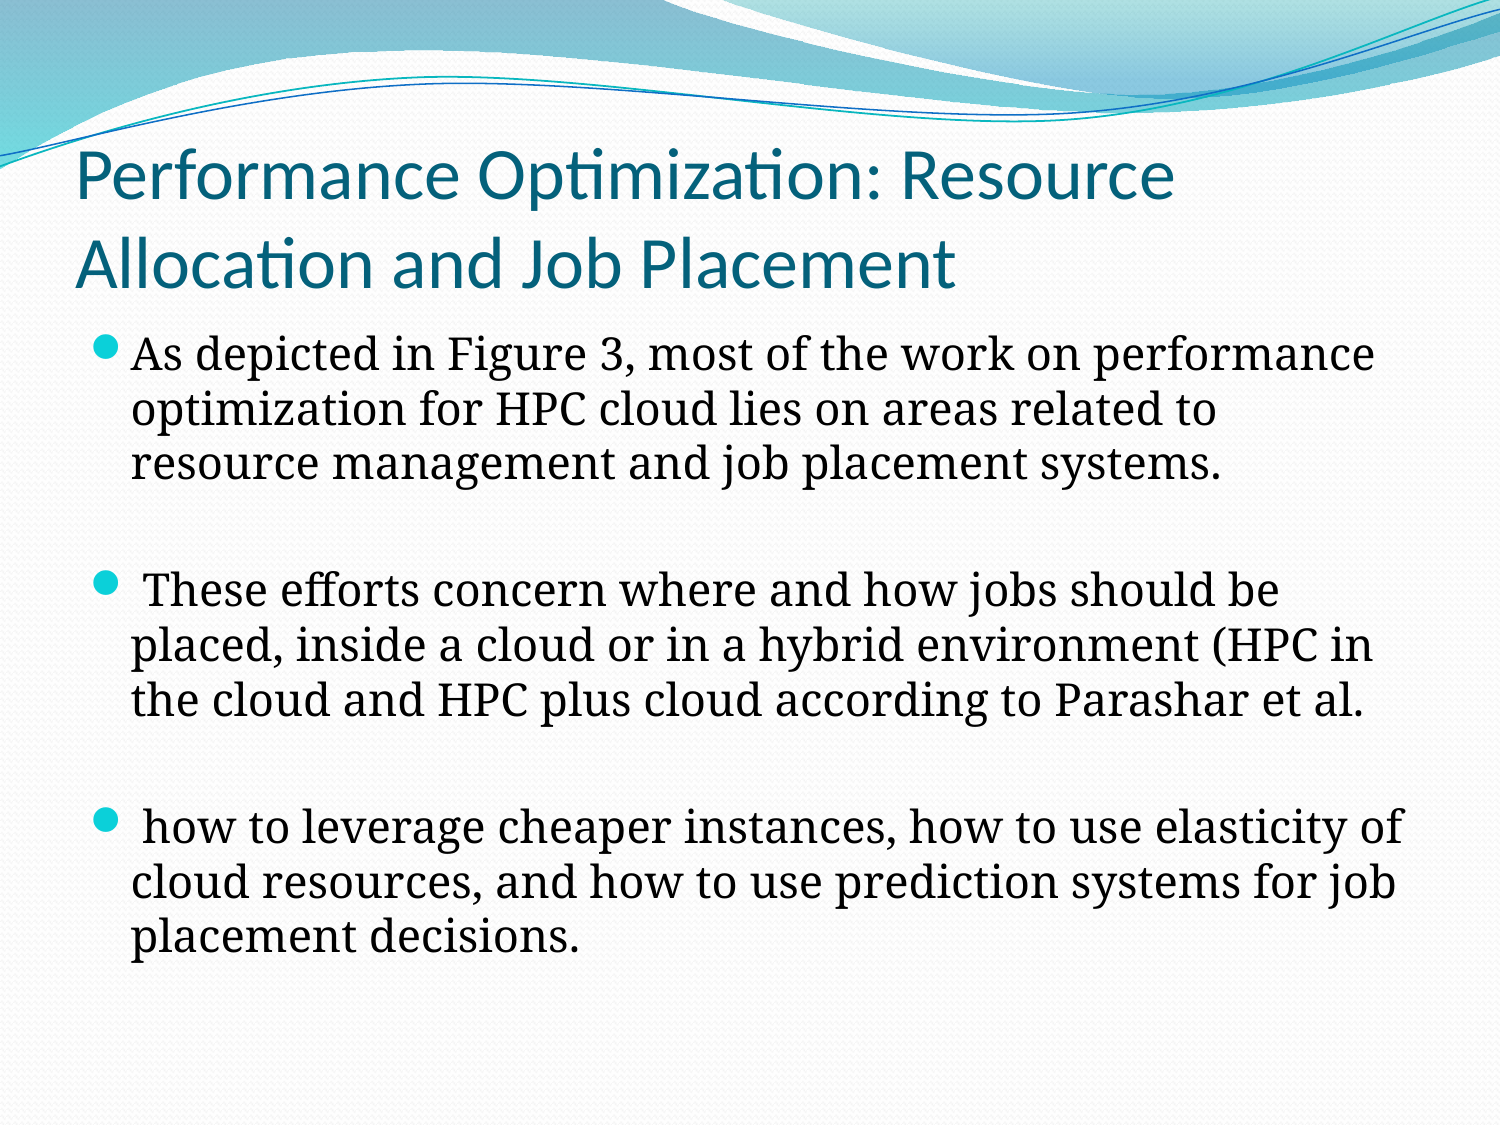

# Performance Optimization: Resource Allocation and Job Placement
As depicted in Figure 3, most of the work on performance optimization for HPC cloud lies on areas related to resource management and job placement systems.

 These efforts concern where and how jobs should be placed, inside a cloud or in a hybrid environment (HPC in the cloud and HPC plus cloud according to Parashar et al.

 how to leverage cheaper instances, how to use elasticity of cloud resources, and how to use prediction systems for job placement decisions.